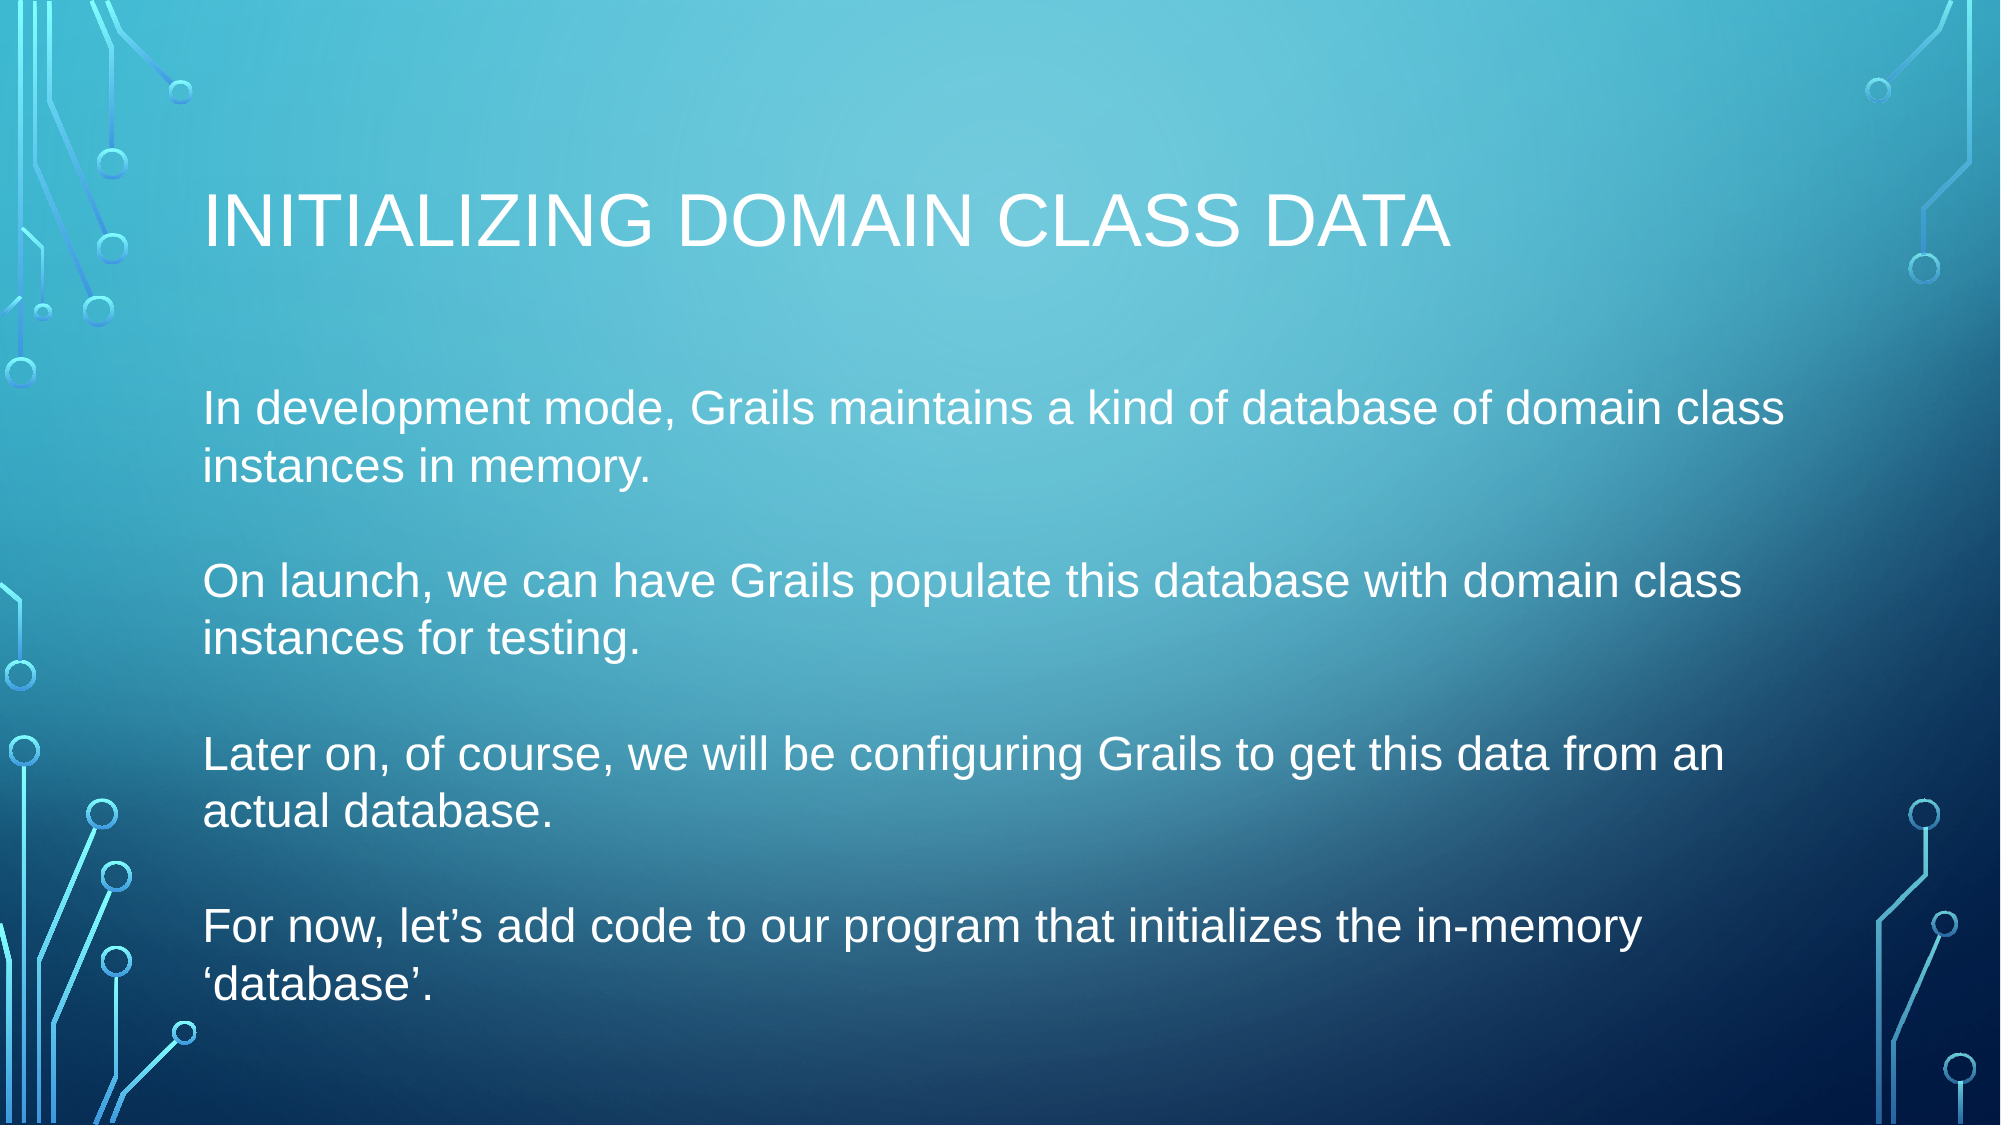

# Initializing domain class data
In development mode, Grails maintains a kind of database of domain class instances in memory.

On launch, we can have Grails populate this database with domain class instances for testing.

Later on, of course, we will be configuring Grails to get this data from an actual database.

For now, let’s add code to our program that initializes the in-memory ‘database’.